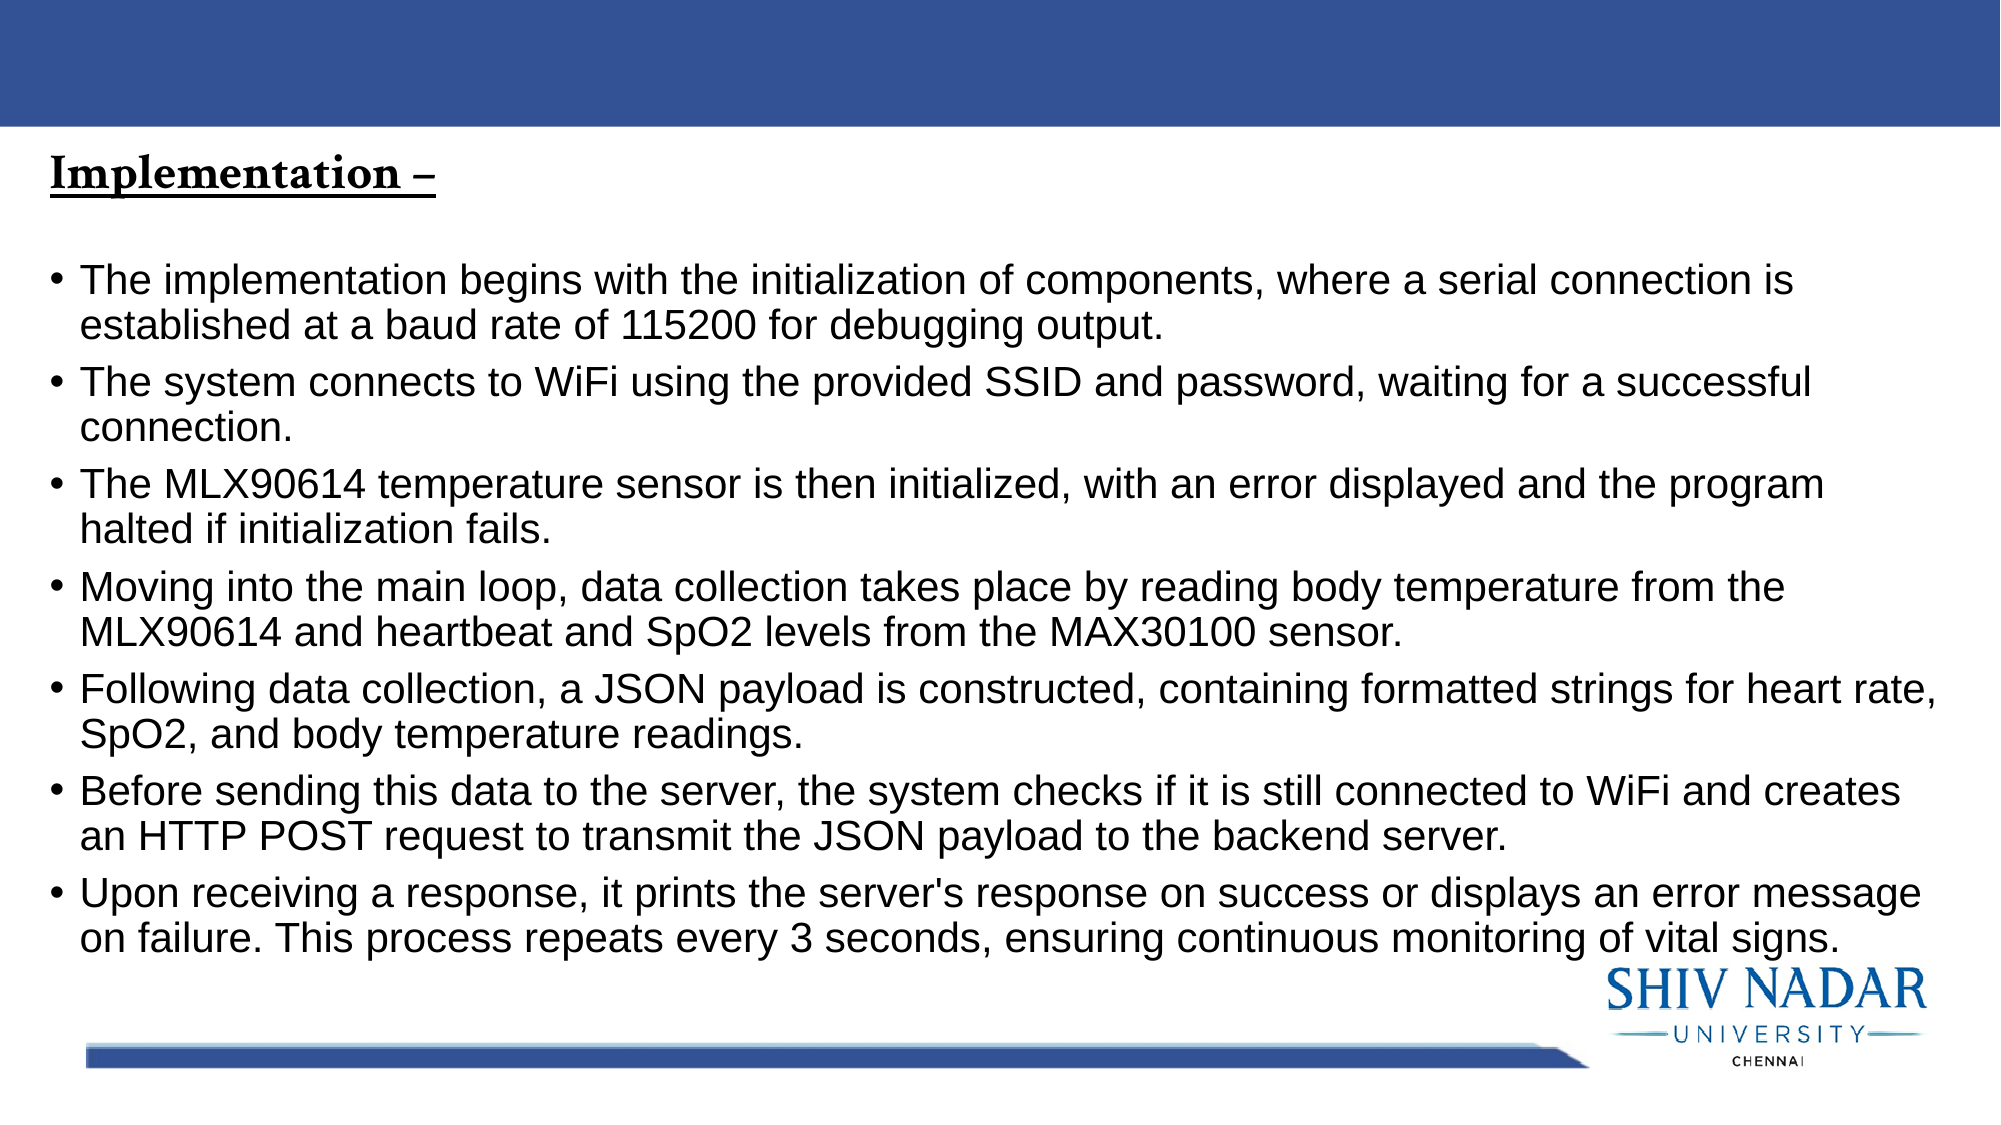

Implementation –

The implementation begins with the initialization of components, where a serial connection is established at a baud rate of 115200 for debugging output.
The system connects to WiFi using the provided SSID and password, waiting for a successful connection.
The MLX90614 temperature sensor is then initialized, with an error displayed and the program halted if initialization fails.
Moving into the main loop, data collection takes place by reading body temperature from the MLX90614 and heartbeat and SpO2 levels from the MAX30100 sensor.
Following data collection, a JSON payload is constructed, containing formatted strings for heart rate, SpO2, and body temperature readings.
Before sending this data to the server, the system checks if it is still connected to WiFi and creates an HTTP POST request to transmit the JSON payload to the backend server.
Upon receiving a response, it prints the server's response on success or displays an error message on failure. This process repeats every 3 seconds, ensuring continuous monitoring of vital signs.